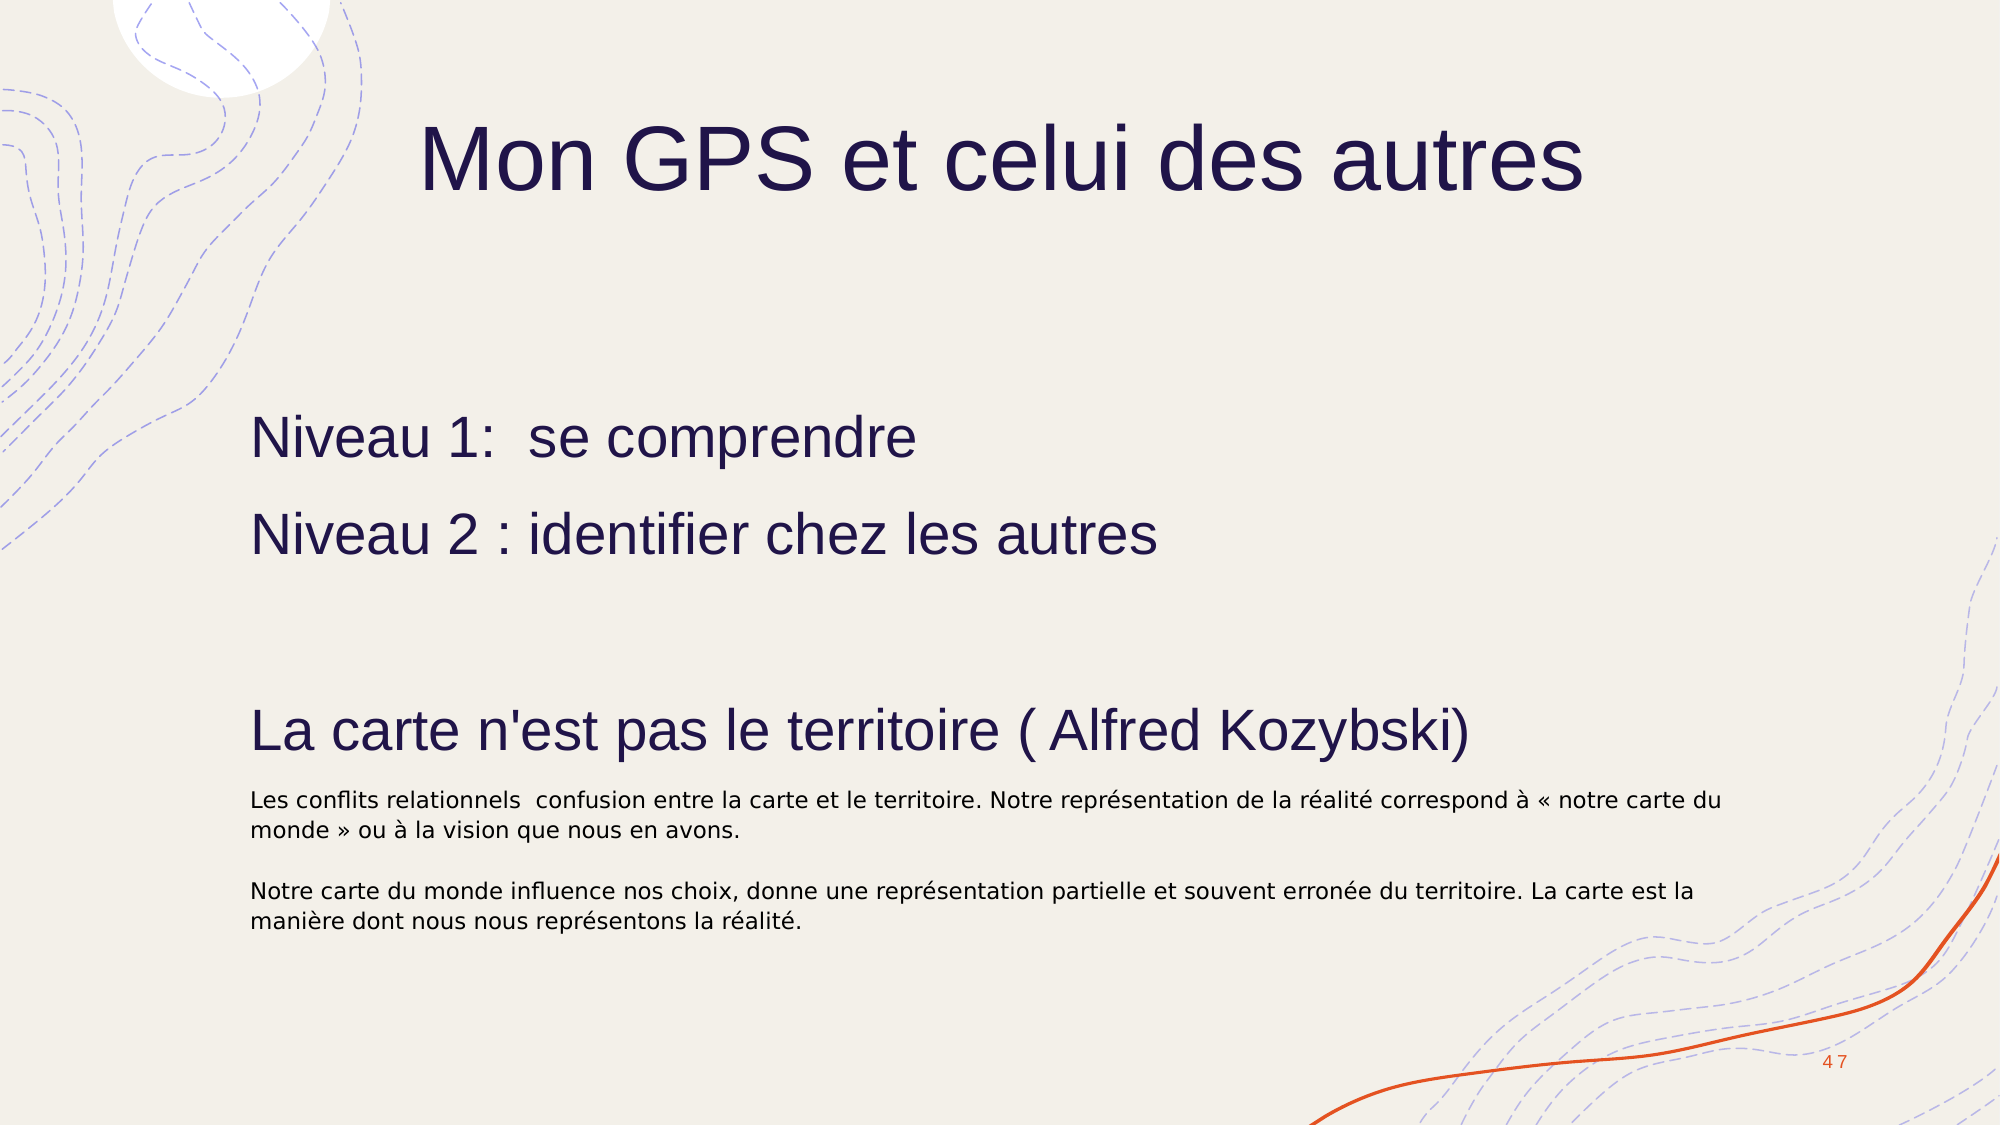

# Mon GPS et celui des autres
Niveau 1:  se comprendre
Niveau 2 : identifier chez les autres

La carte n'est pas le territoire ( Alfred Kozybski)
Les conflits relationnels  confusion entre la carte et le territoire. Notre représentation de la réalité correspond à « notre carte du monde » ou à la vision que nous en avons.
Notre carte du monde influence nos choix, donne une représentation partielle et souvent erronée du territoire. La carte est la manière dont nous nous représentons la réalité.
47